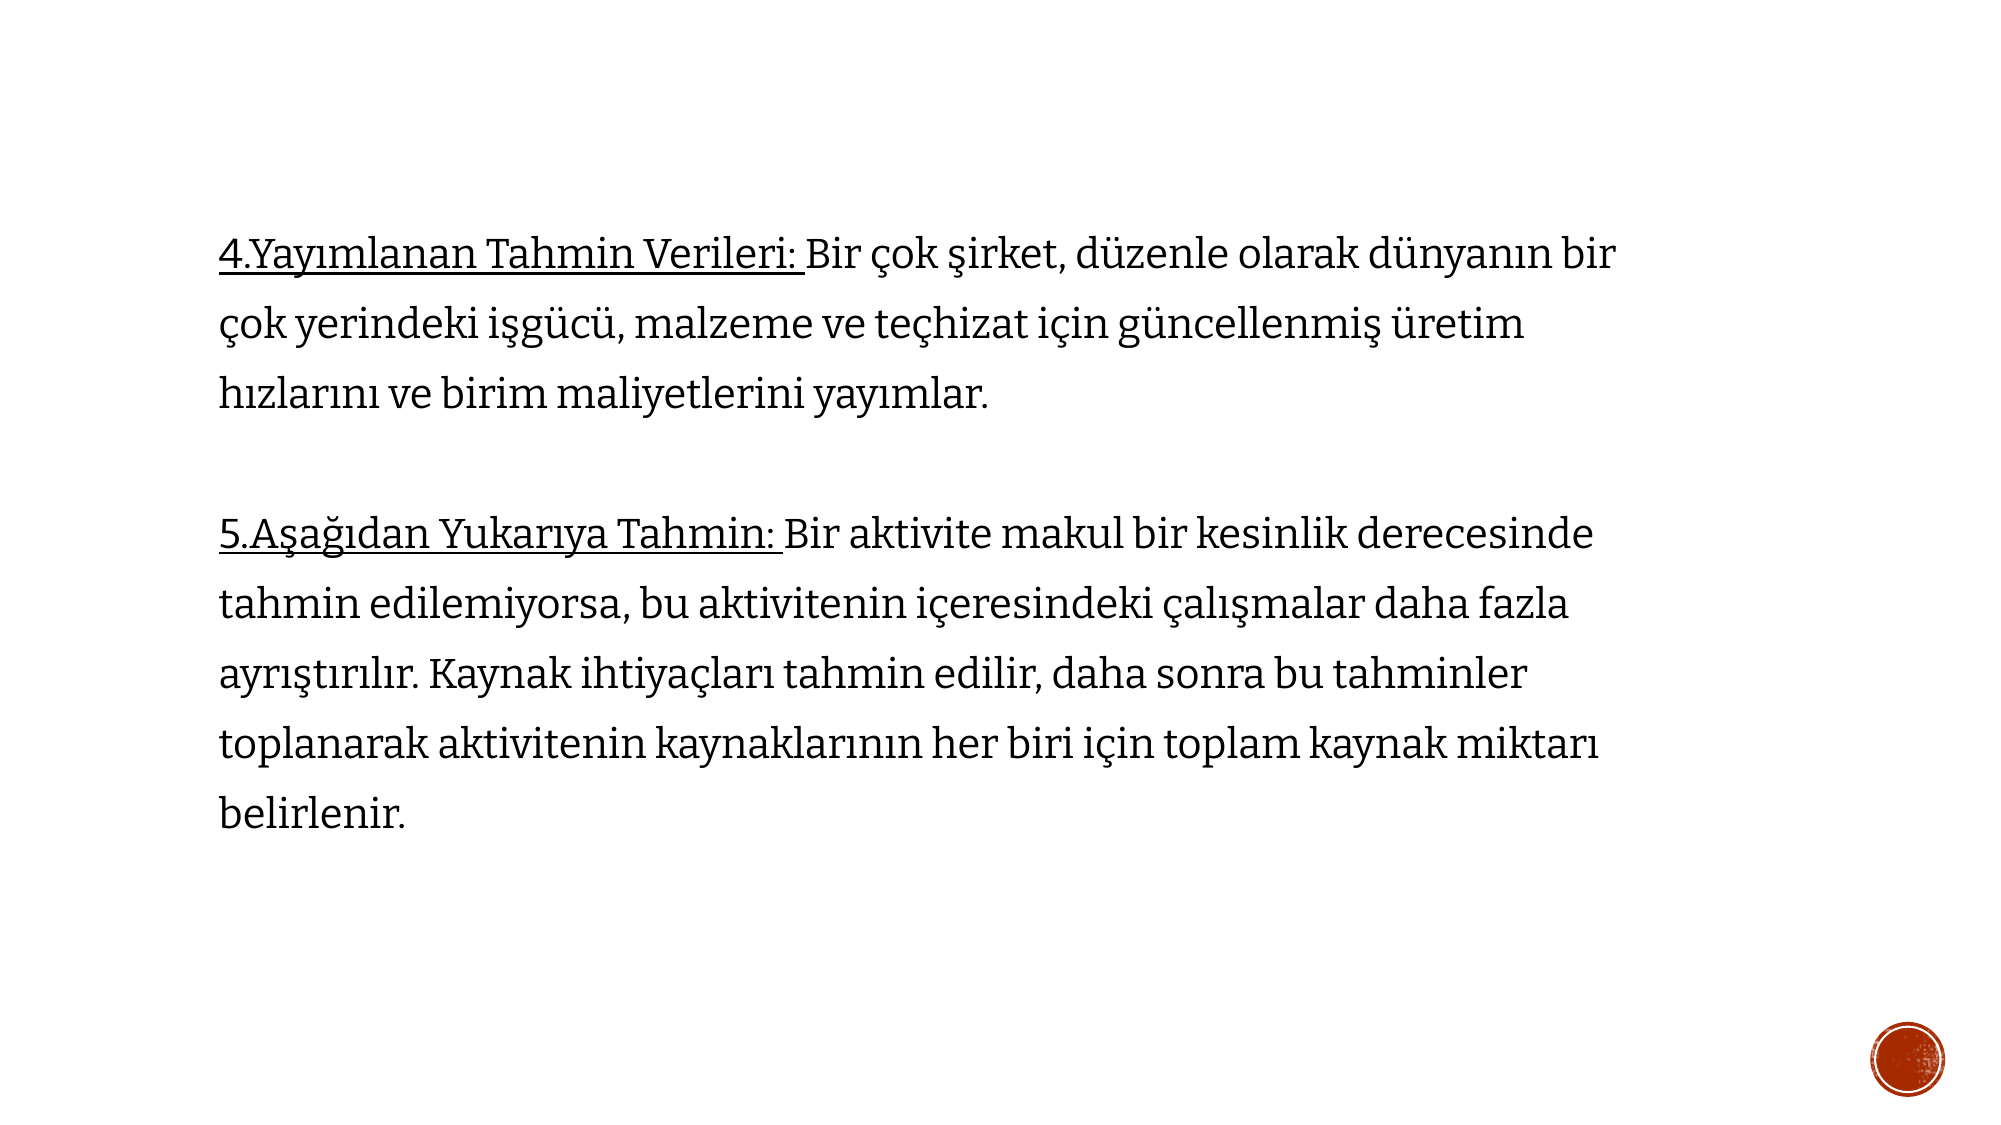

4.Yayımlanan Tahmin Verileri: Bir çok şirket, düzenle olarak dünyanın bir
çok yerindeki işgücü, malzeme ve teçhizat için güncellenmiş üretim
hızlarını ve birim maliyetlerini yayımlar.

5.Aşağıdan Yukarıya Tahmin: Bir aktivite makul bir kesinlik derecesinde
tahmin edilemiyorsa, bu aktivitenin içeresindeki çalışmalar daha fazla
ayrıştırılır. Kaynak ihtiyaçları tahmin edilir, daha sonra bu tahminler
toplanarak aktivitenin kaynaklarının her biri için toplam kaynak miktarı
belirlenir.